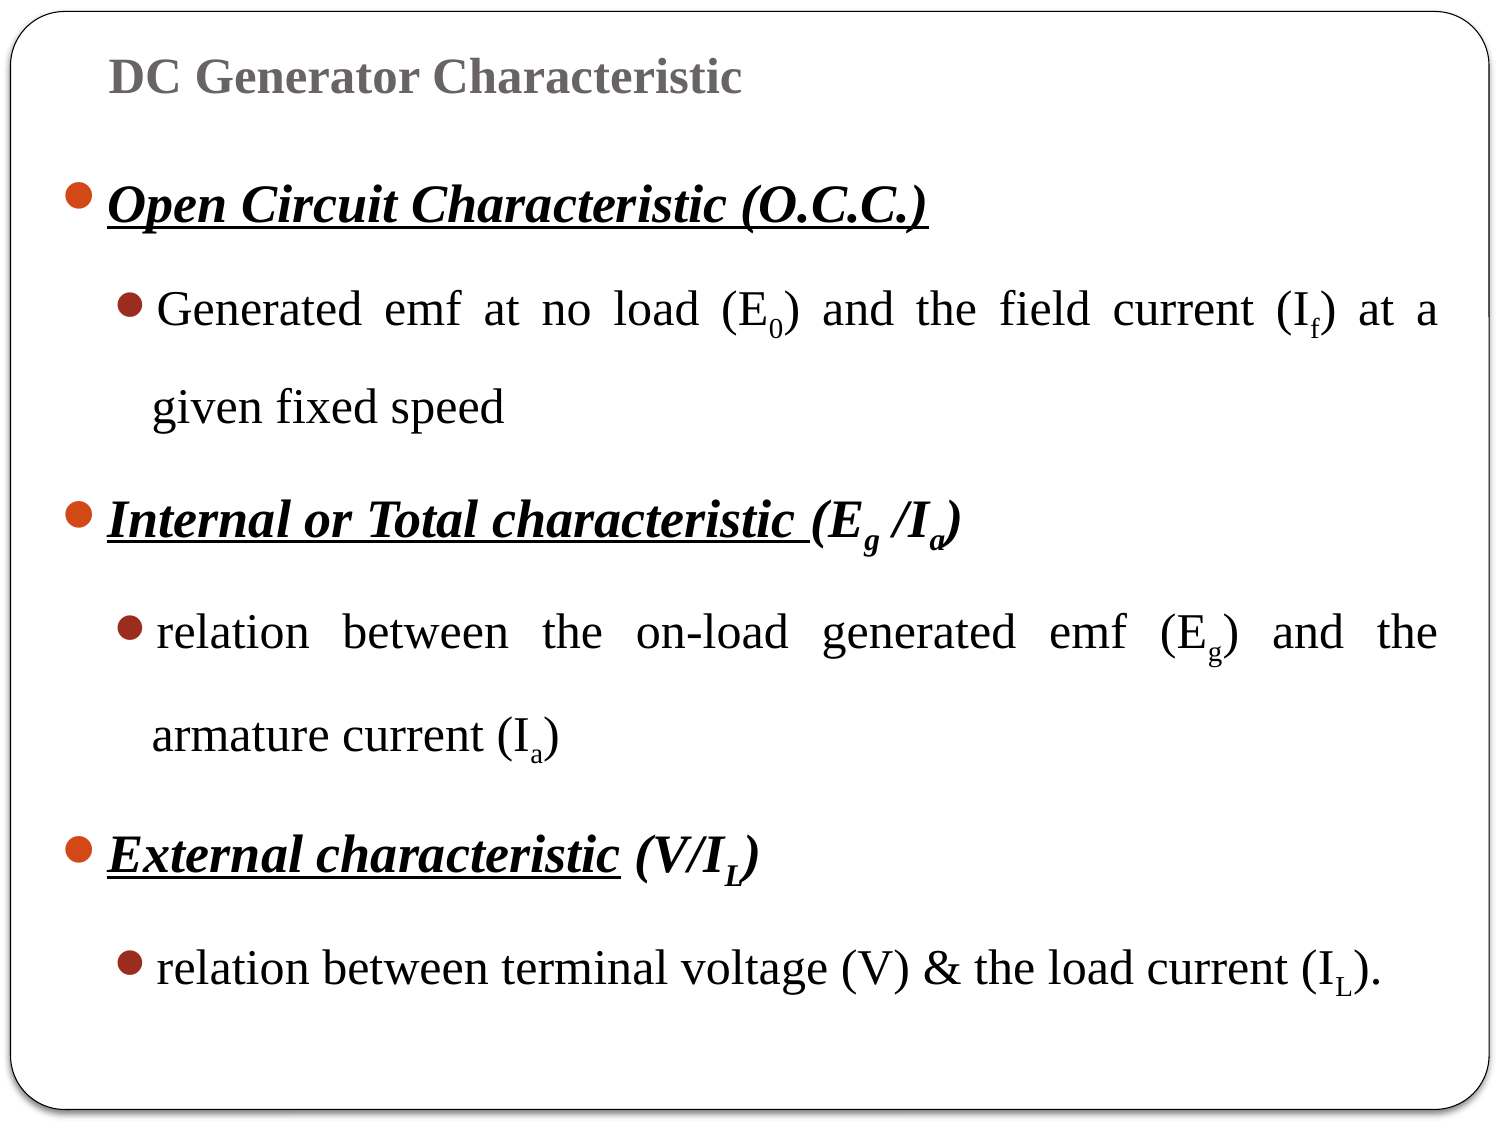

# DC Generator Characteristic
Open Circuit Characteristic (O.C.C.)
Generated emf at no load (E0) and the field current (If) at a given fixed speed
Internal or Total characteristic (Eg /Ia)
relation between the on-load generated emf (Eg) and the armature current (Ia)
External characteristic (V/IL)
relation between terminal voltage (V) & the load current (IL).